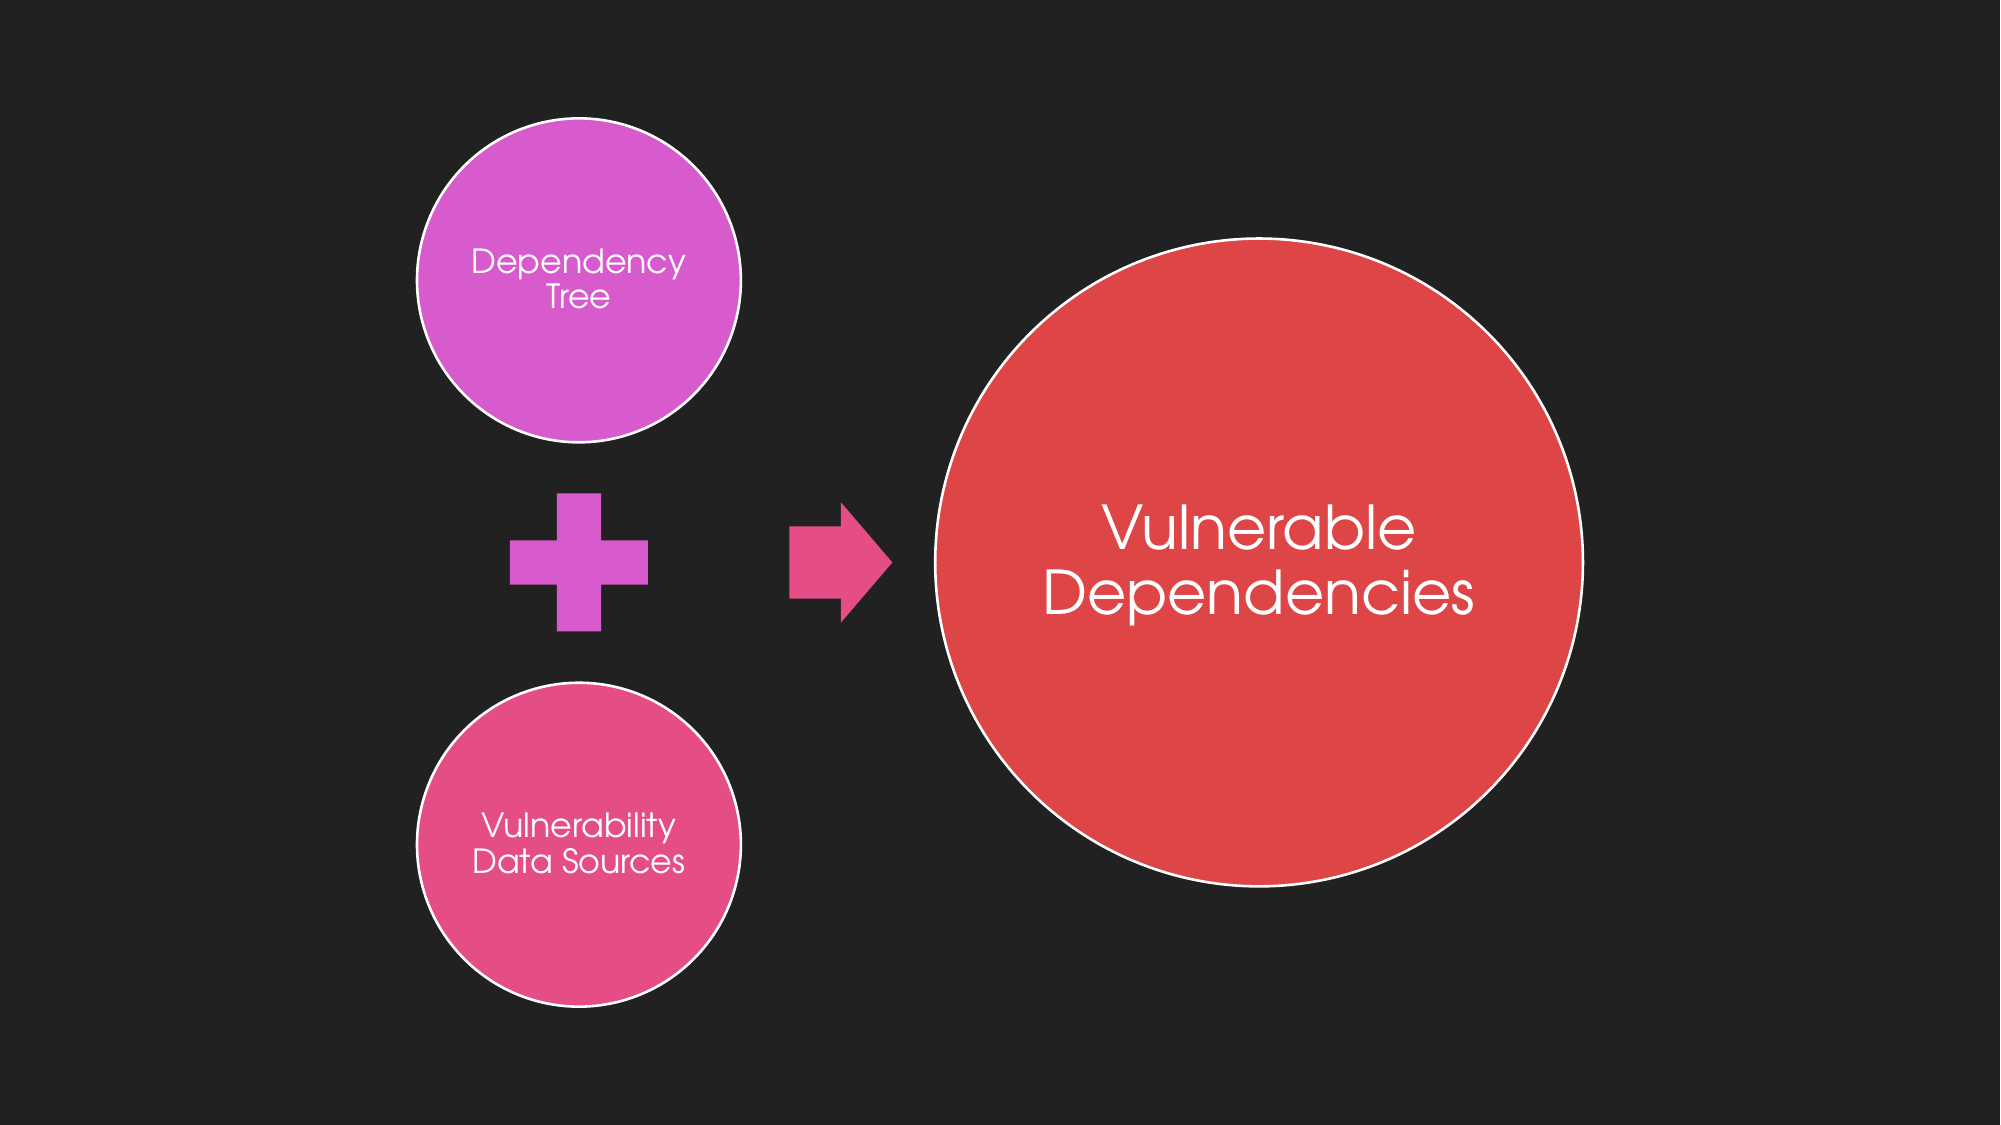

Dependency Tree

Vulnerability Data Sources

Vulnerable Dependencies